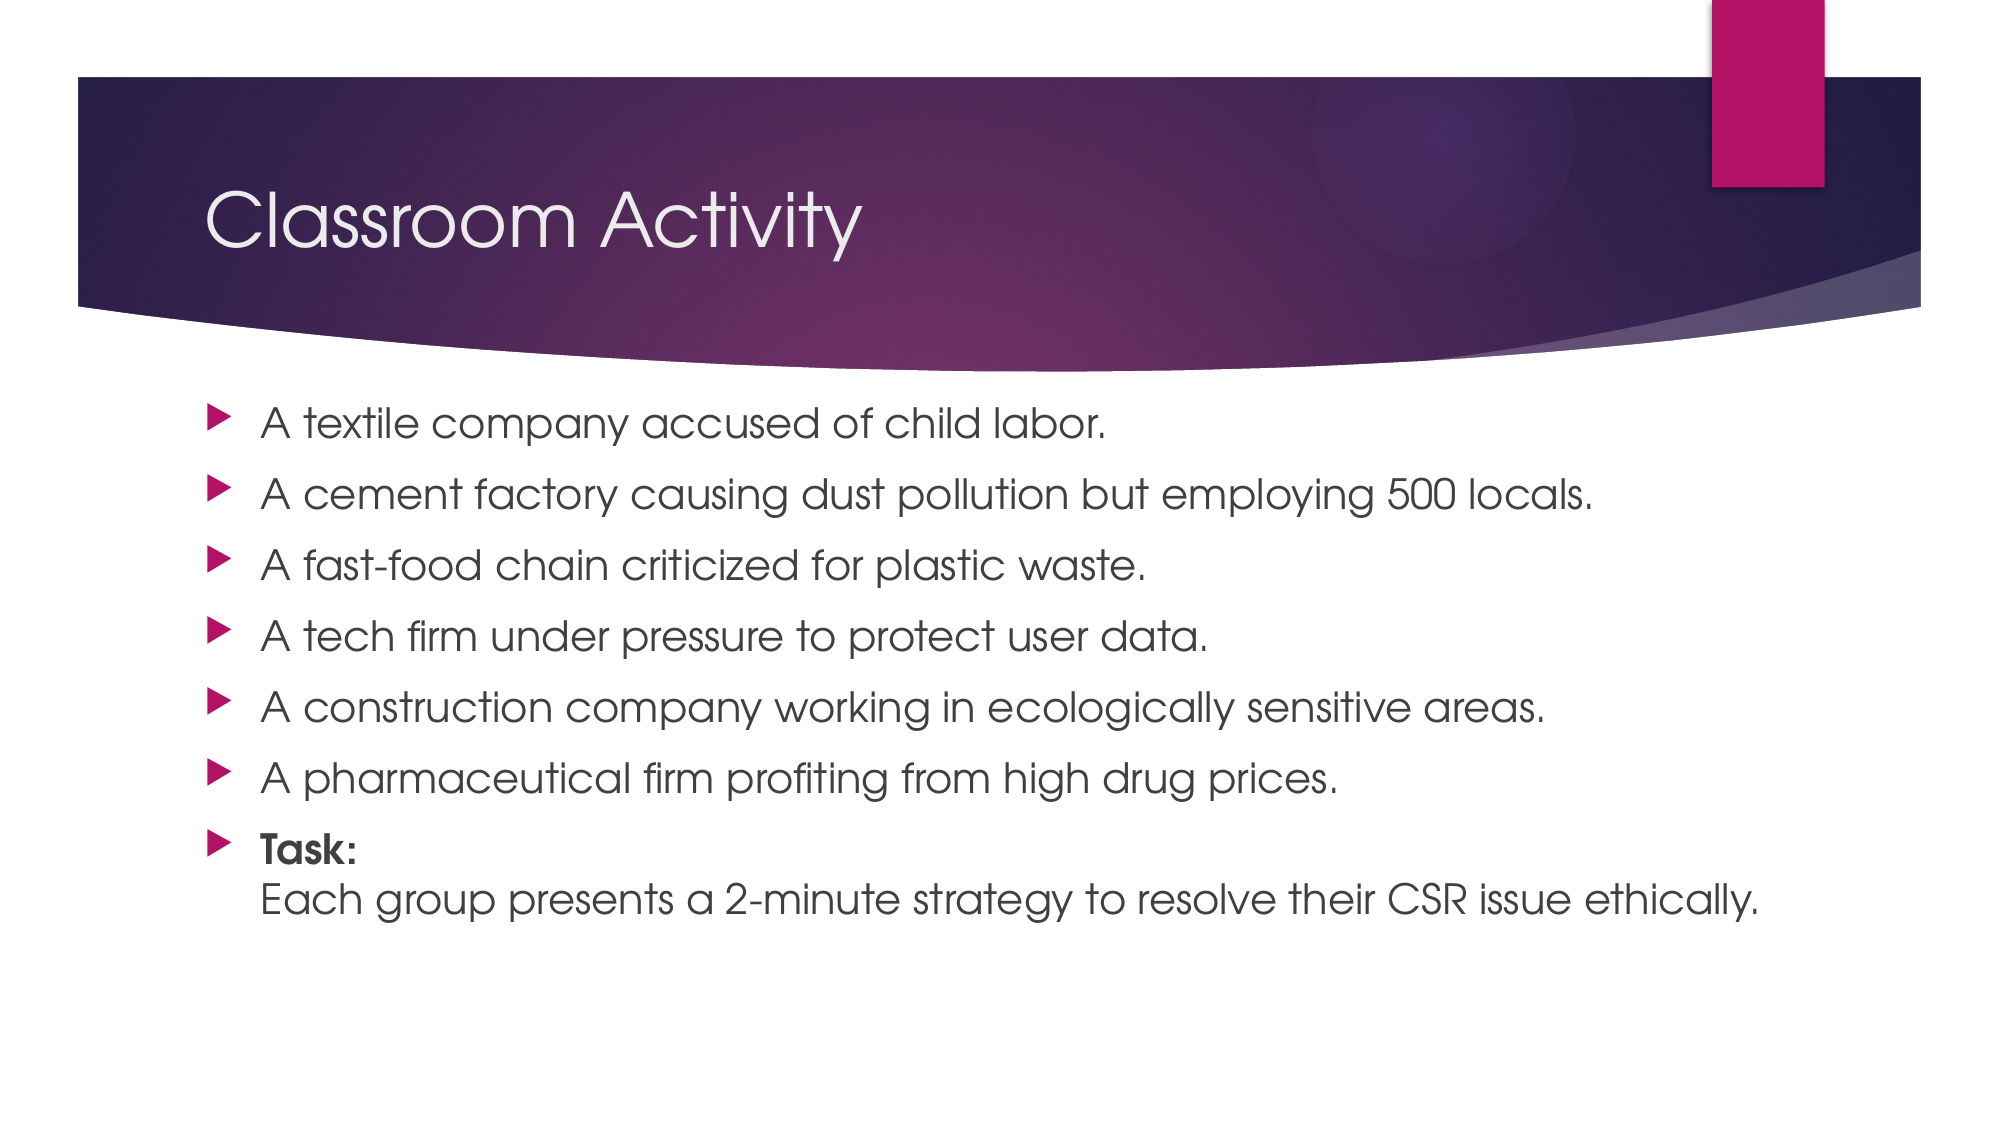

# Classroom Activity
A textile company accused of child labor.
A cement factory causing dust pollution but employing 500 locals.
A fast-food chain criticized for plastic waste.
A tech firm under pressure to protect user data.
A construction company working in ecologically sensitive areas.
A pharmaceutical firm profiting from high drug prices.
Task:
Each group presents a 2-minute strategy to resolve their CSR issue ethically.